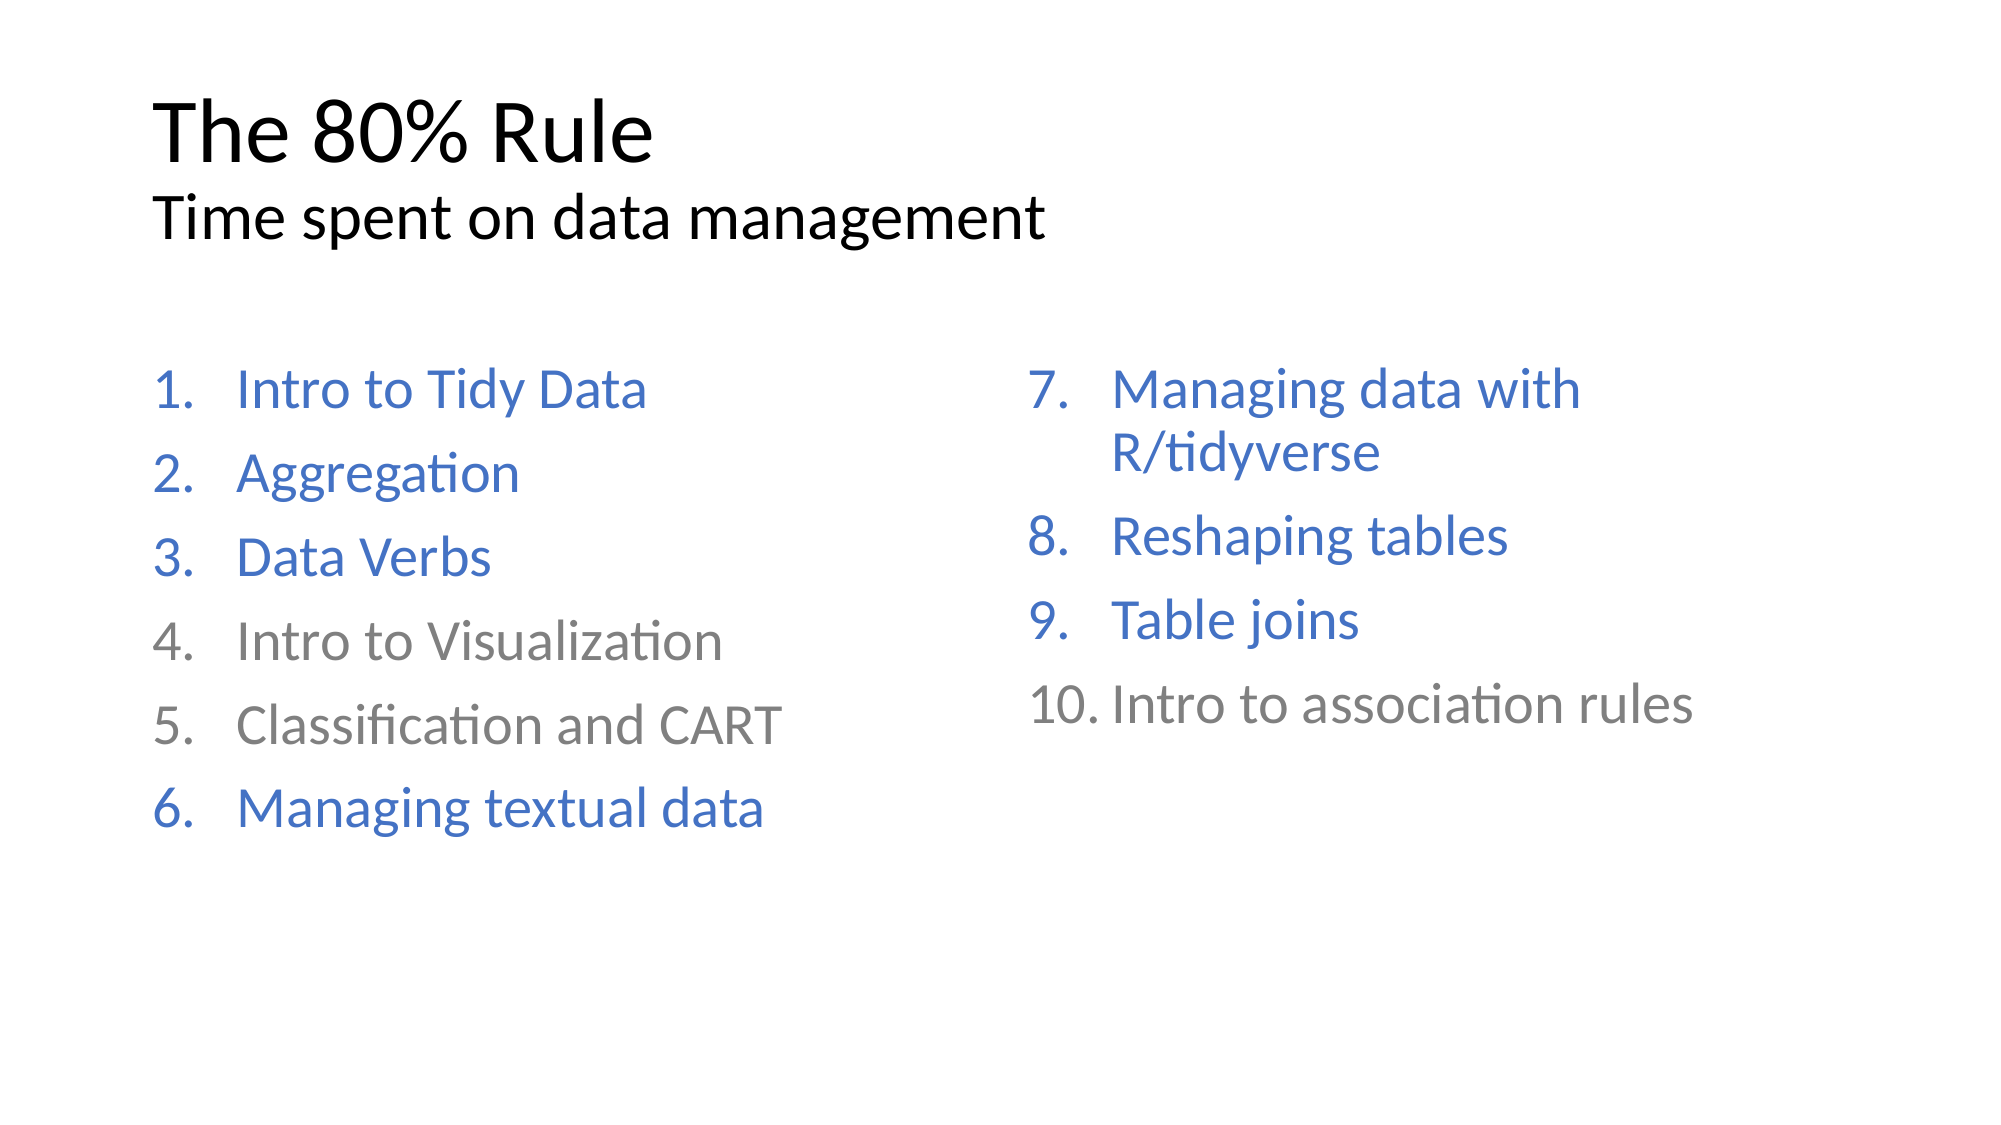

# The 80% Rule Time spent on data management
Intro to Tidy Data
Aggregation
Data Verbs
Intro to Visualization
Classification and CART
Managing textual data
Managing data with R/tidyverse
Reshaping tables
Table joins
Intro to association rules